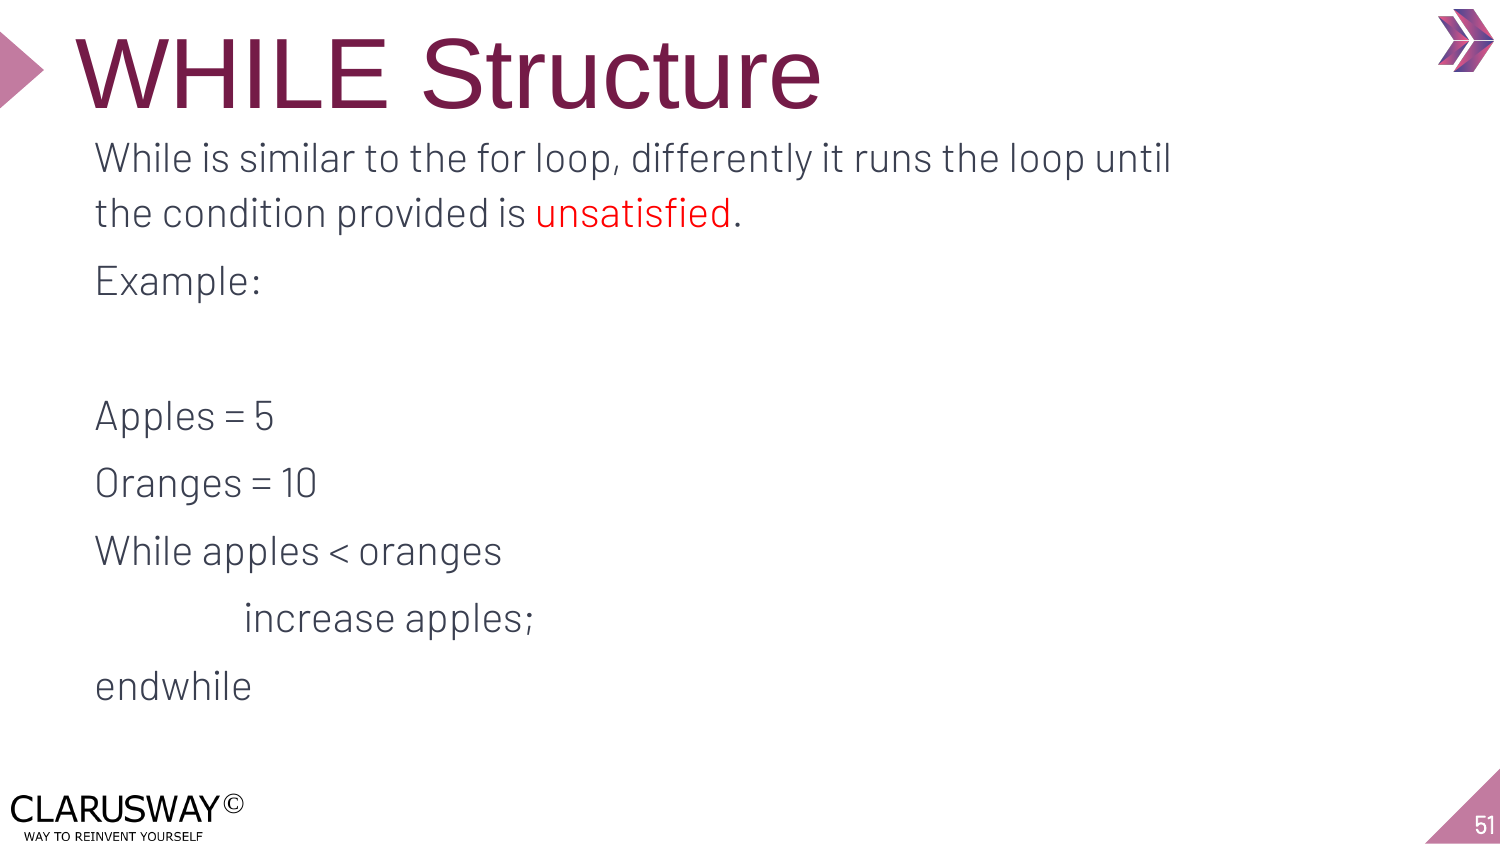

# WHILE Structure
While is similar to the for loop, differently it runs the loop until the condition provided is unsatisfied.
Example:

Apples = 5
Oranges = 10
While apples < oranges
	increase apples;
endwhile

51